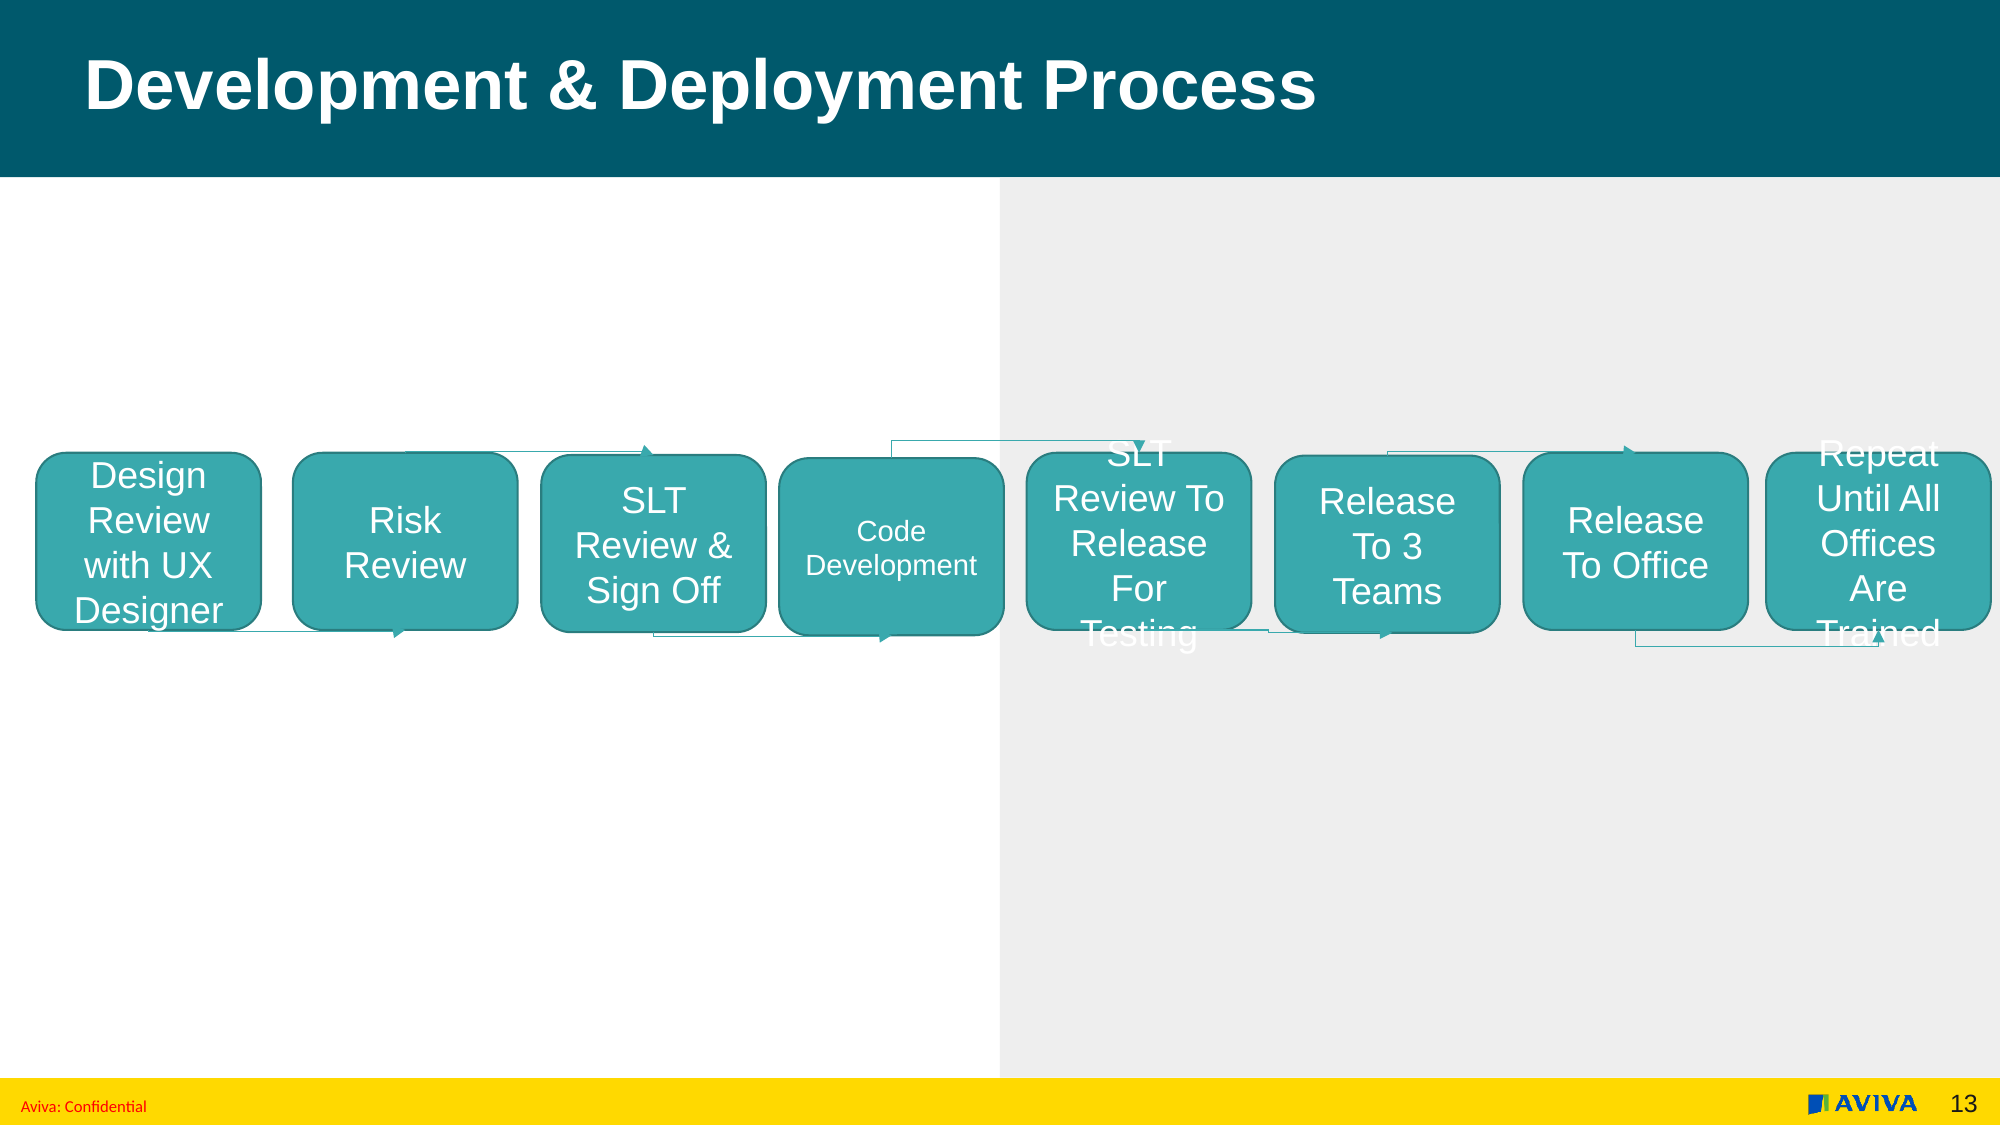

# Development & Deployment Process
Design Review with UX Designer
Risk Review
SLT Review To Release For Testing
Release To Office
Repeat Until All Offices Are Trained
SLT Review & Sign Off
Release To 3 Teams
Code Development